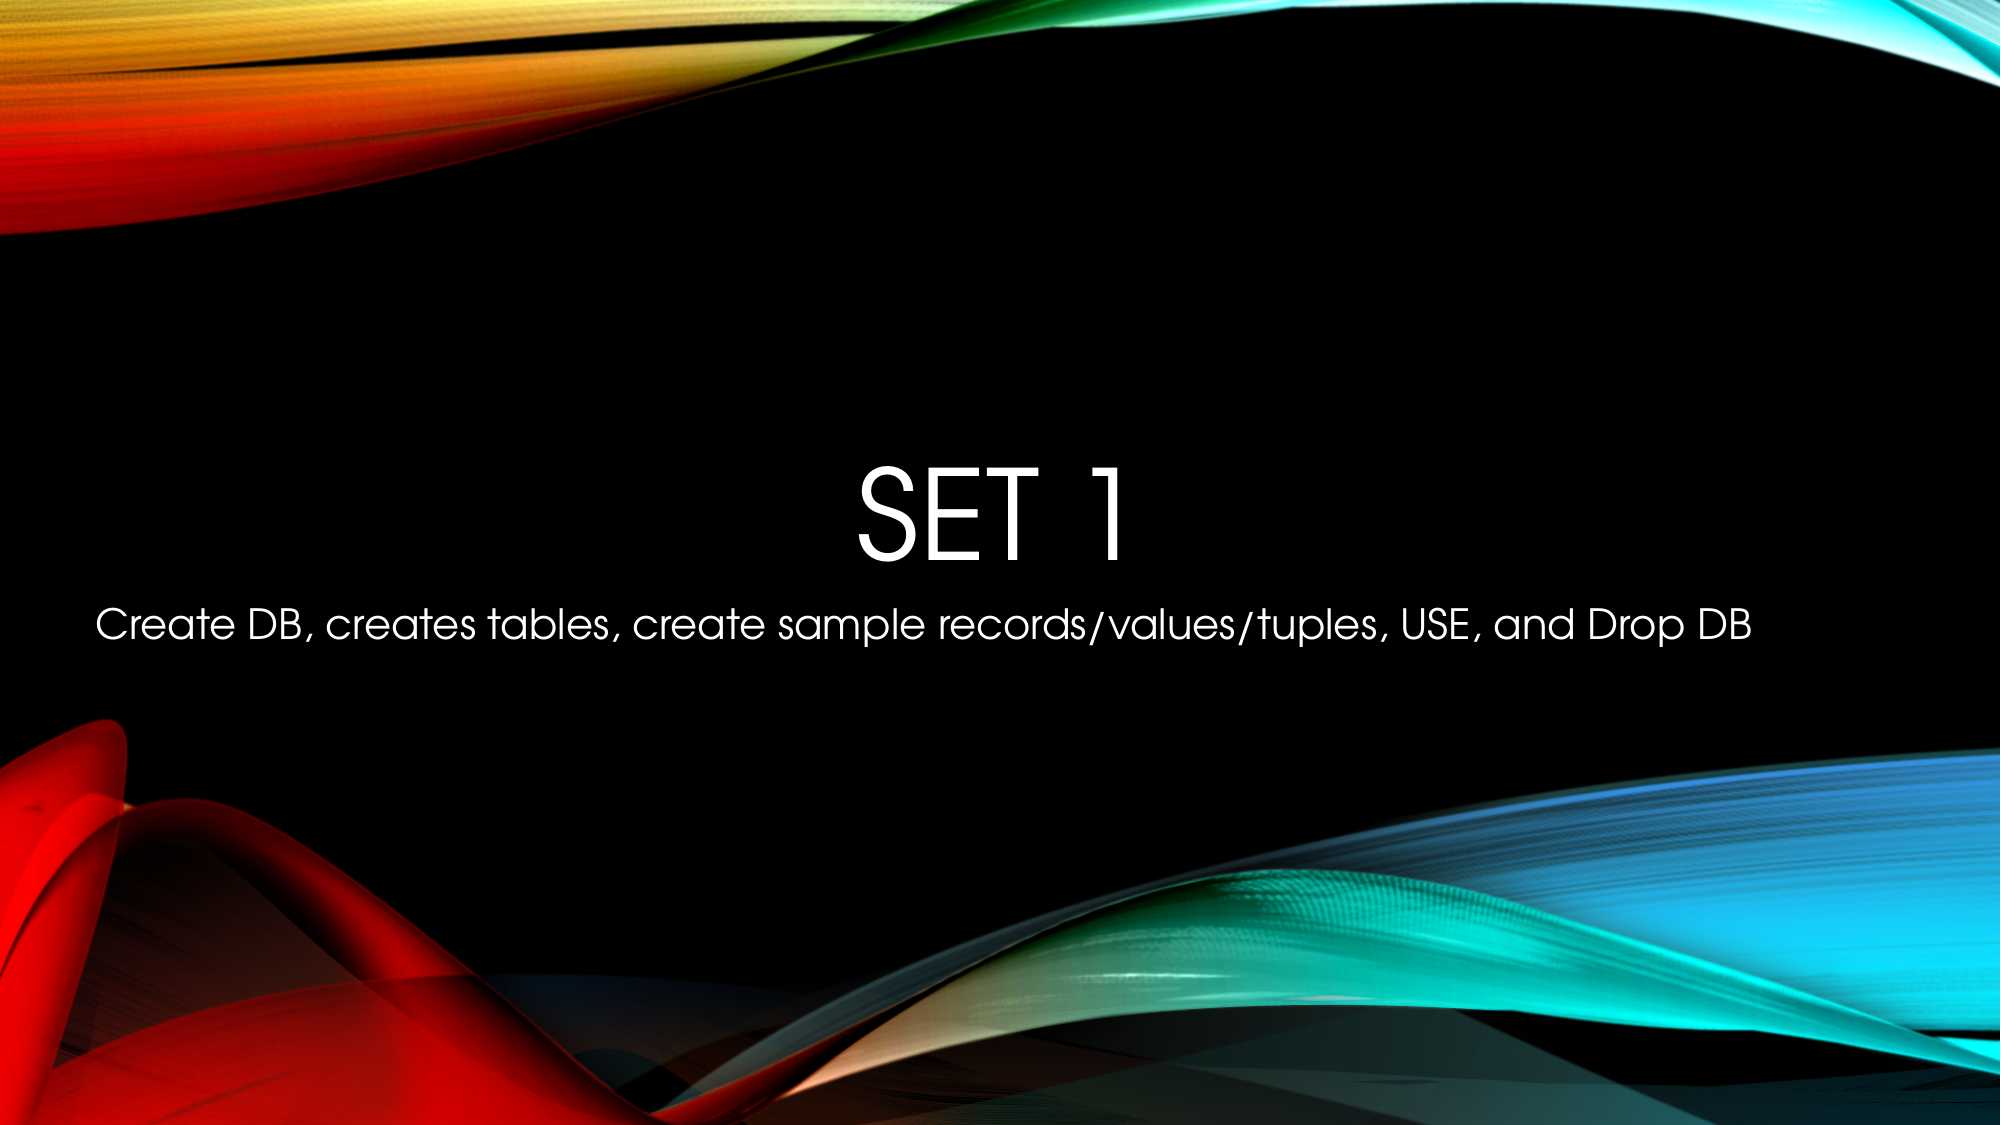

# SET 1
Create DB, creates tables, create sample records/values/tuples, USE, and Drop DB